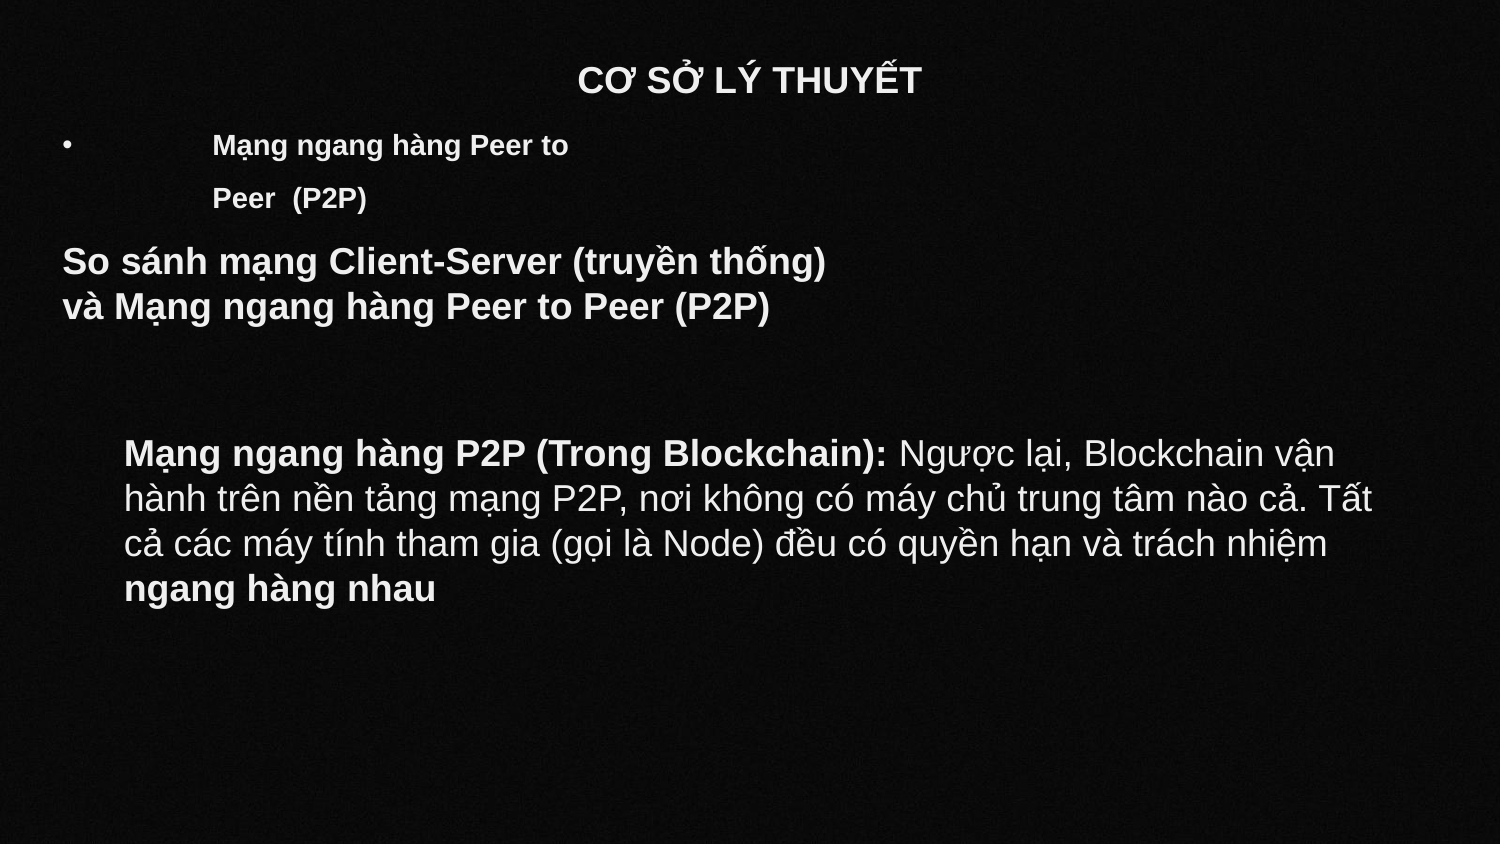

# CƠ SỞ LÝ THUYẾT
Mạng ngang hàng Peer to Peer  (P2P)
So sánh mạng Client-Server (truyền thống) và Mạng ngang hàng Peer to Peer (P2P)
Mạng ngang hàng P2P (Trong Blockchain): Ngược lại, Blockchain vận hành trên nền tảng mạng P2P, nơi không có máy chủ trung tâm nào cả. Tất cả các máy tính tham gia (gọi là Node) đều có quyền hạn và trách nhiệm ngang hàng nhau